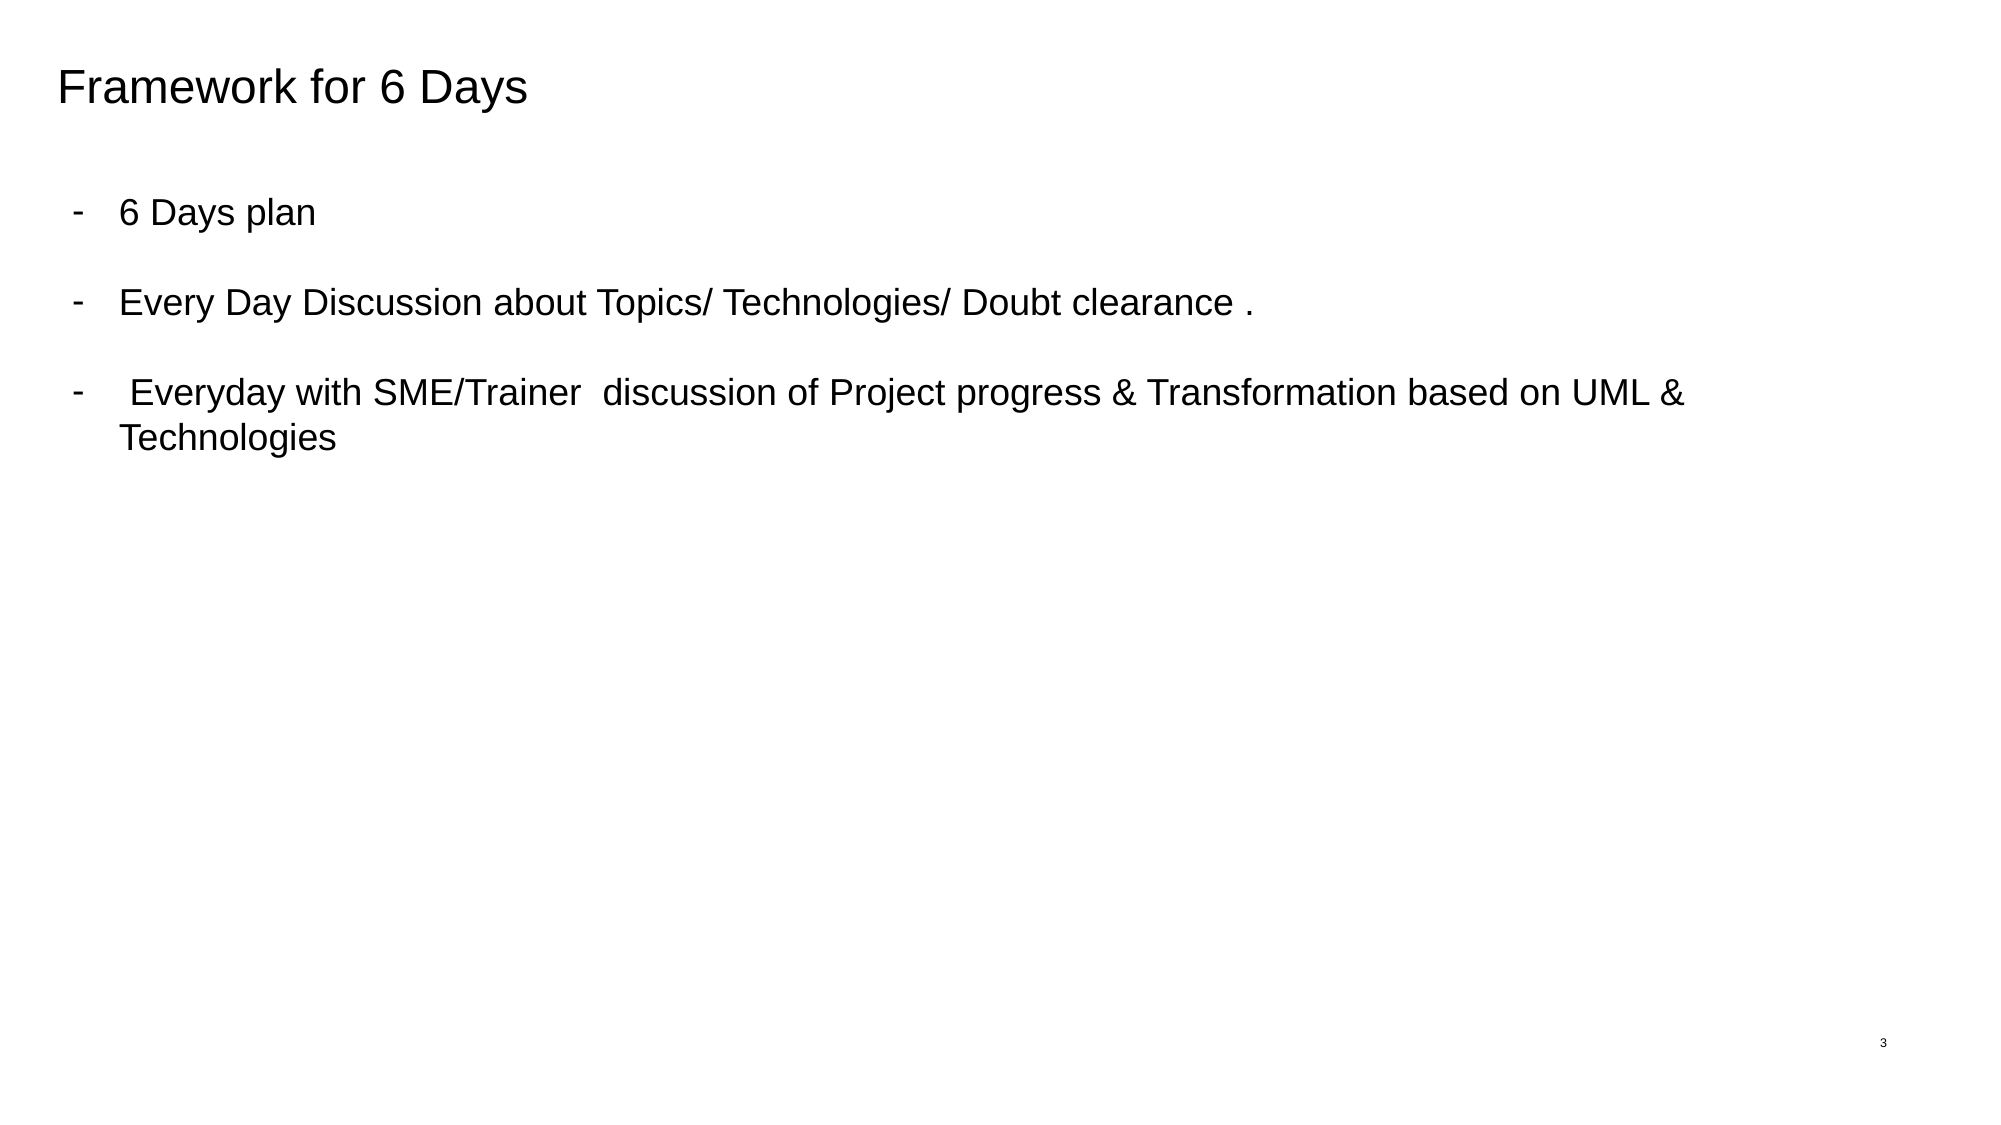

Framework for 6 Days
6 Days plan

Every Day Discussion about Topics/ Technologies/ Doubt clearance .

 Everyday with SME/Trainer  discussion of Project progress & Transformation based on UML & Technologies

3